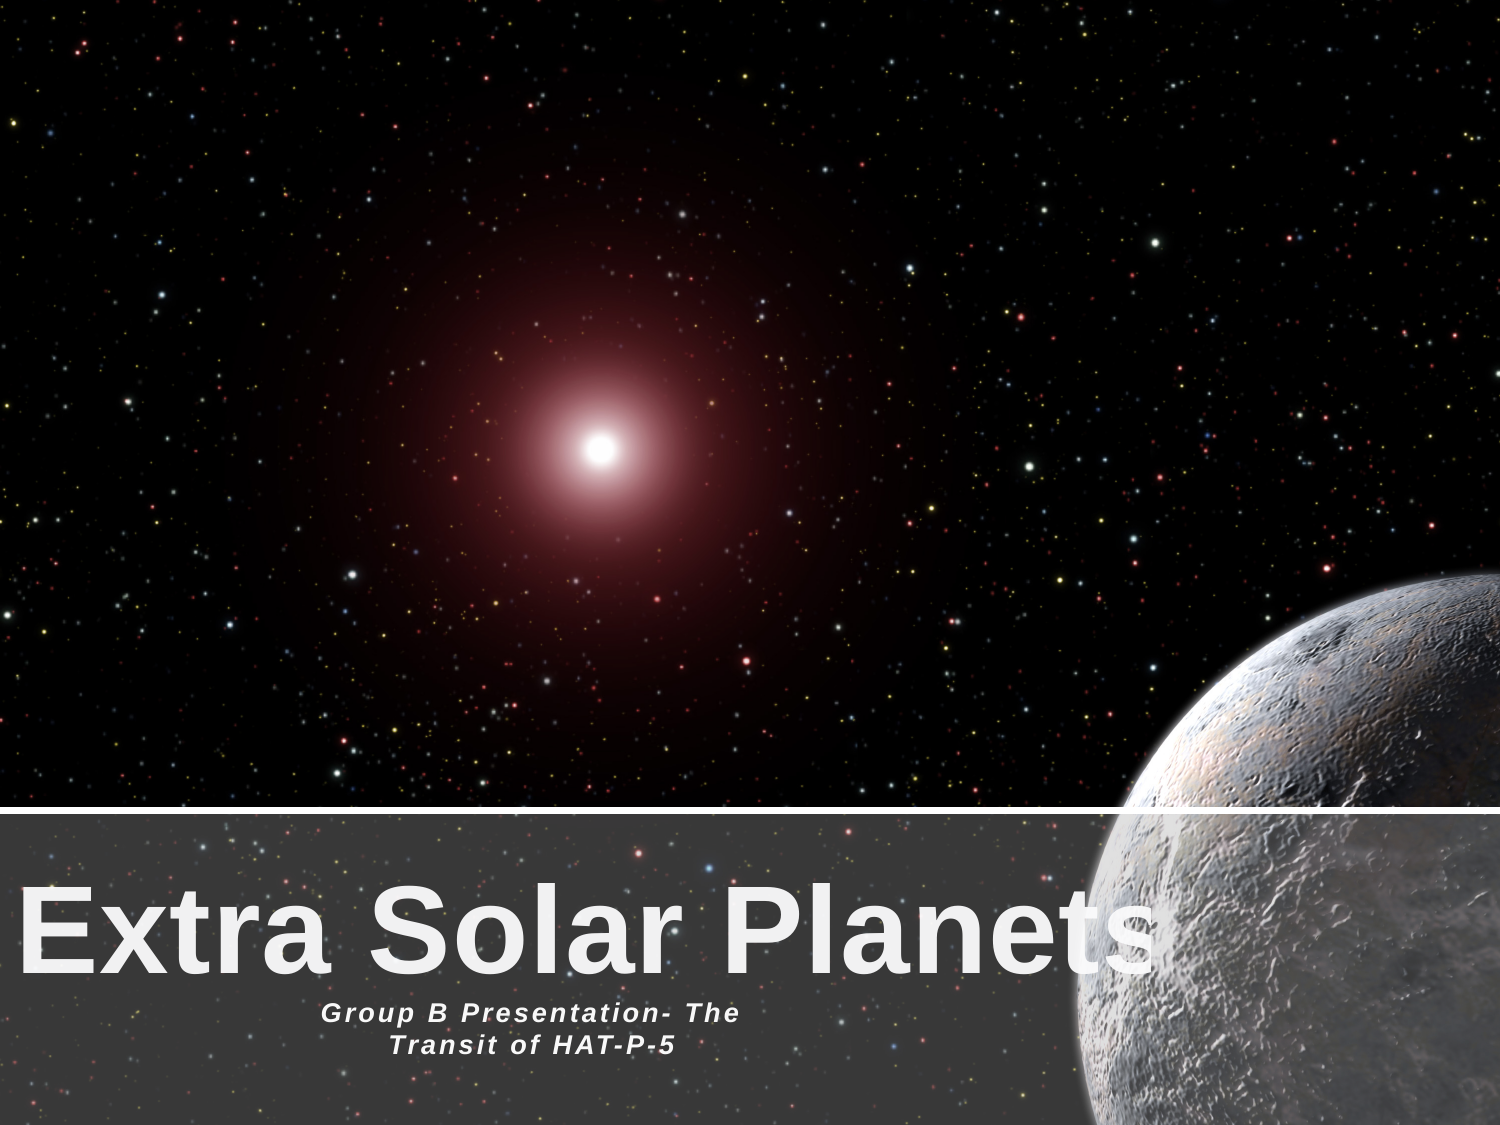

# Extra Solar Planets
Group B Presentation- The Transit of HAT-P-5